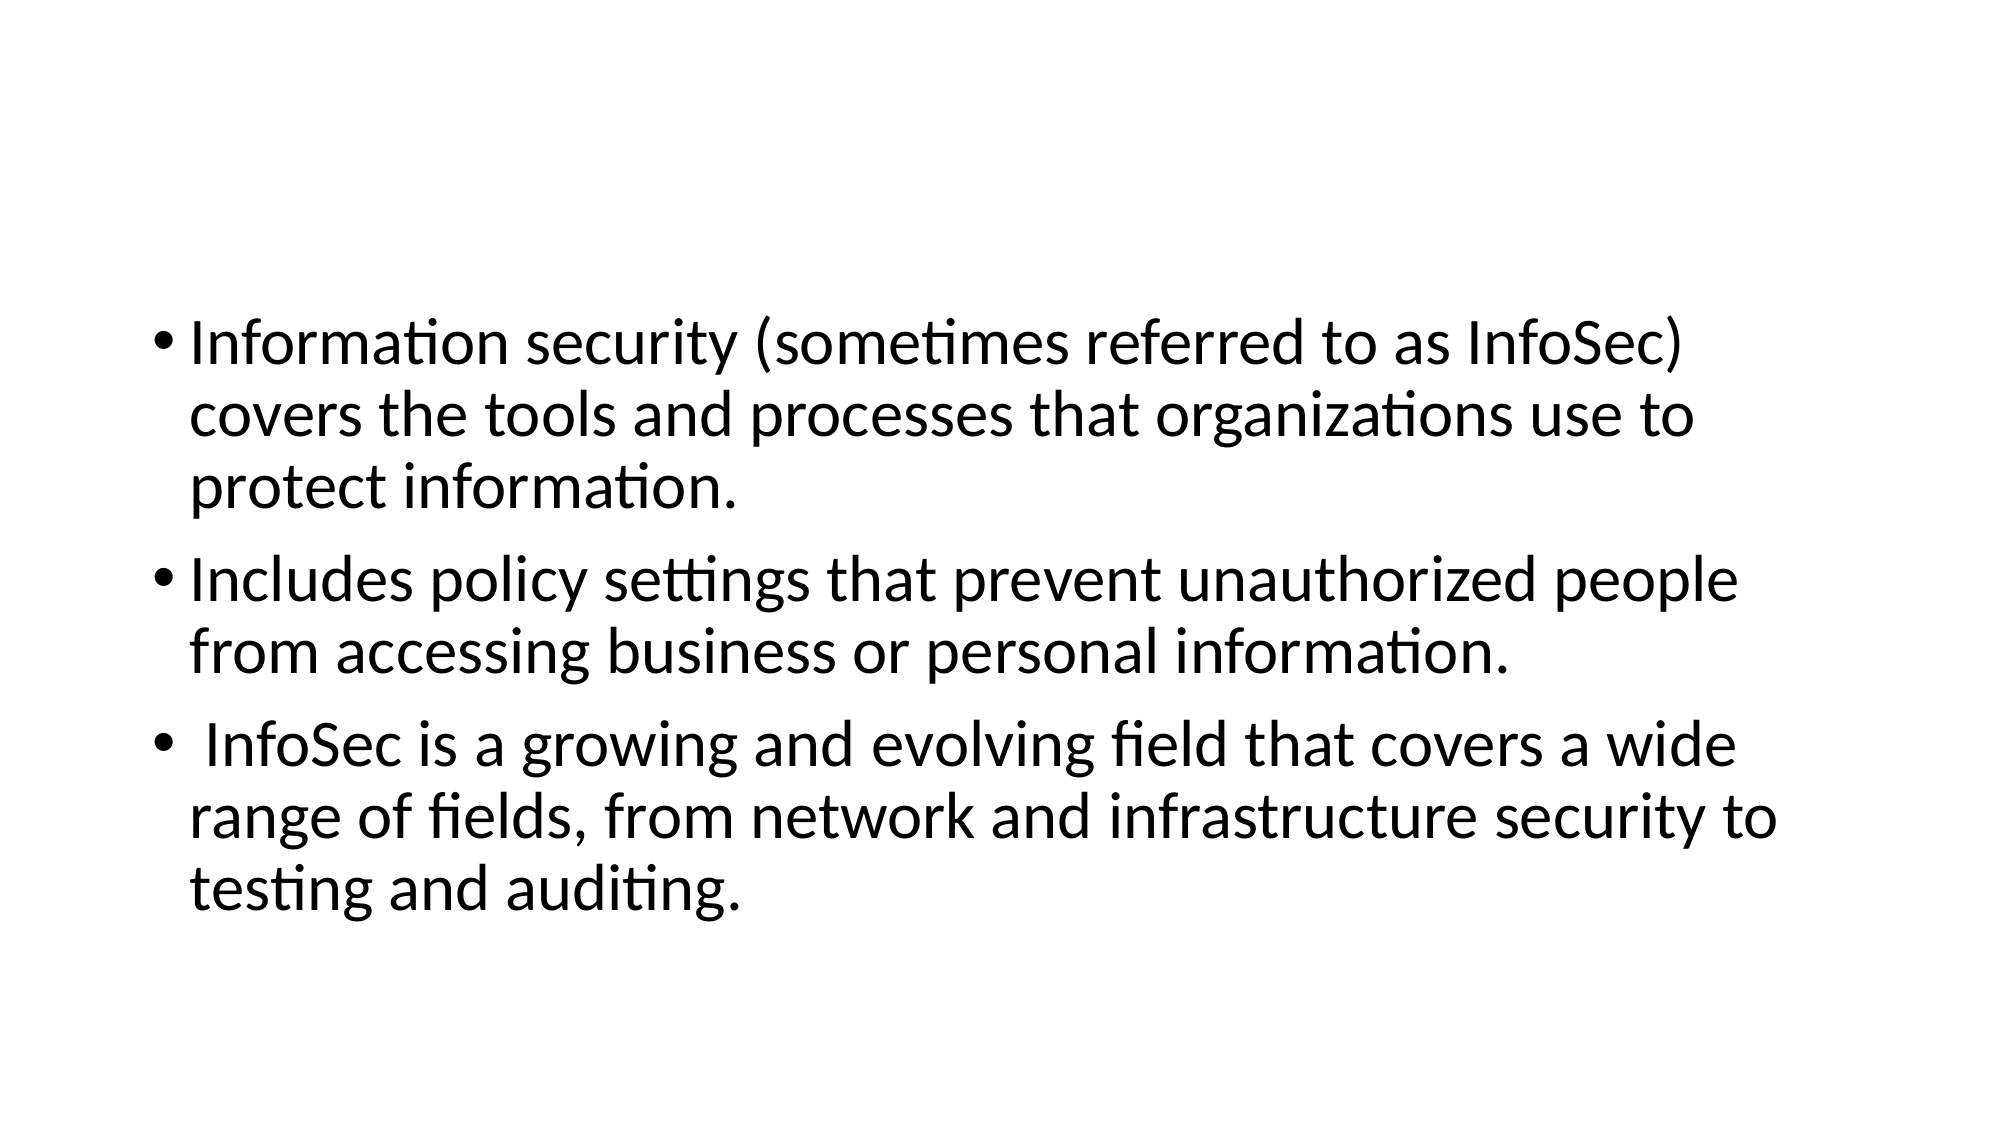

#
Information security (sometimes referred to as InfoSec) covers the tools and processes that organizations use to protect information.
Includes policy settings that prevent unauthorized people from accessing business or personal information.
 InfoSec is a growing and evolving field that covers a wide range of fields, from network and infrastructure security to testing and auditing.